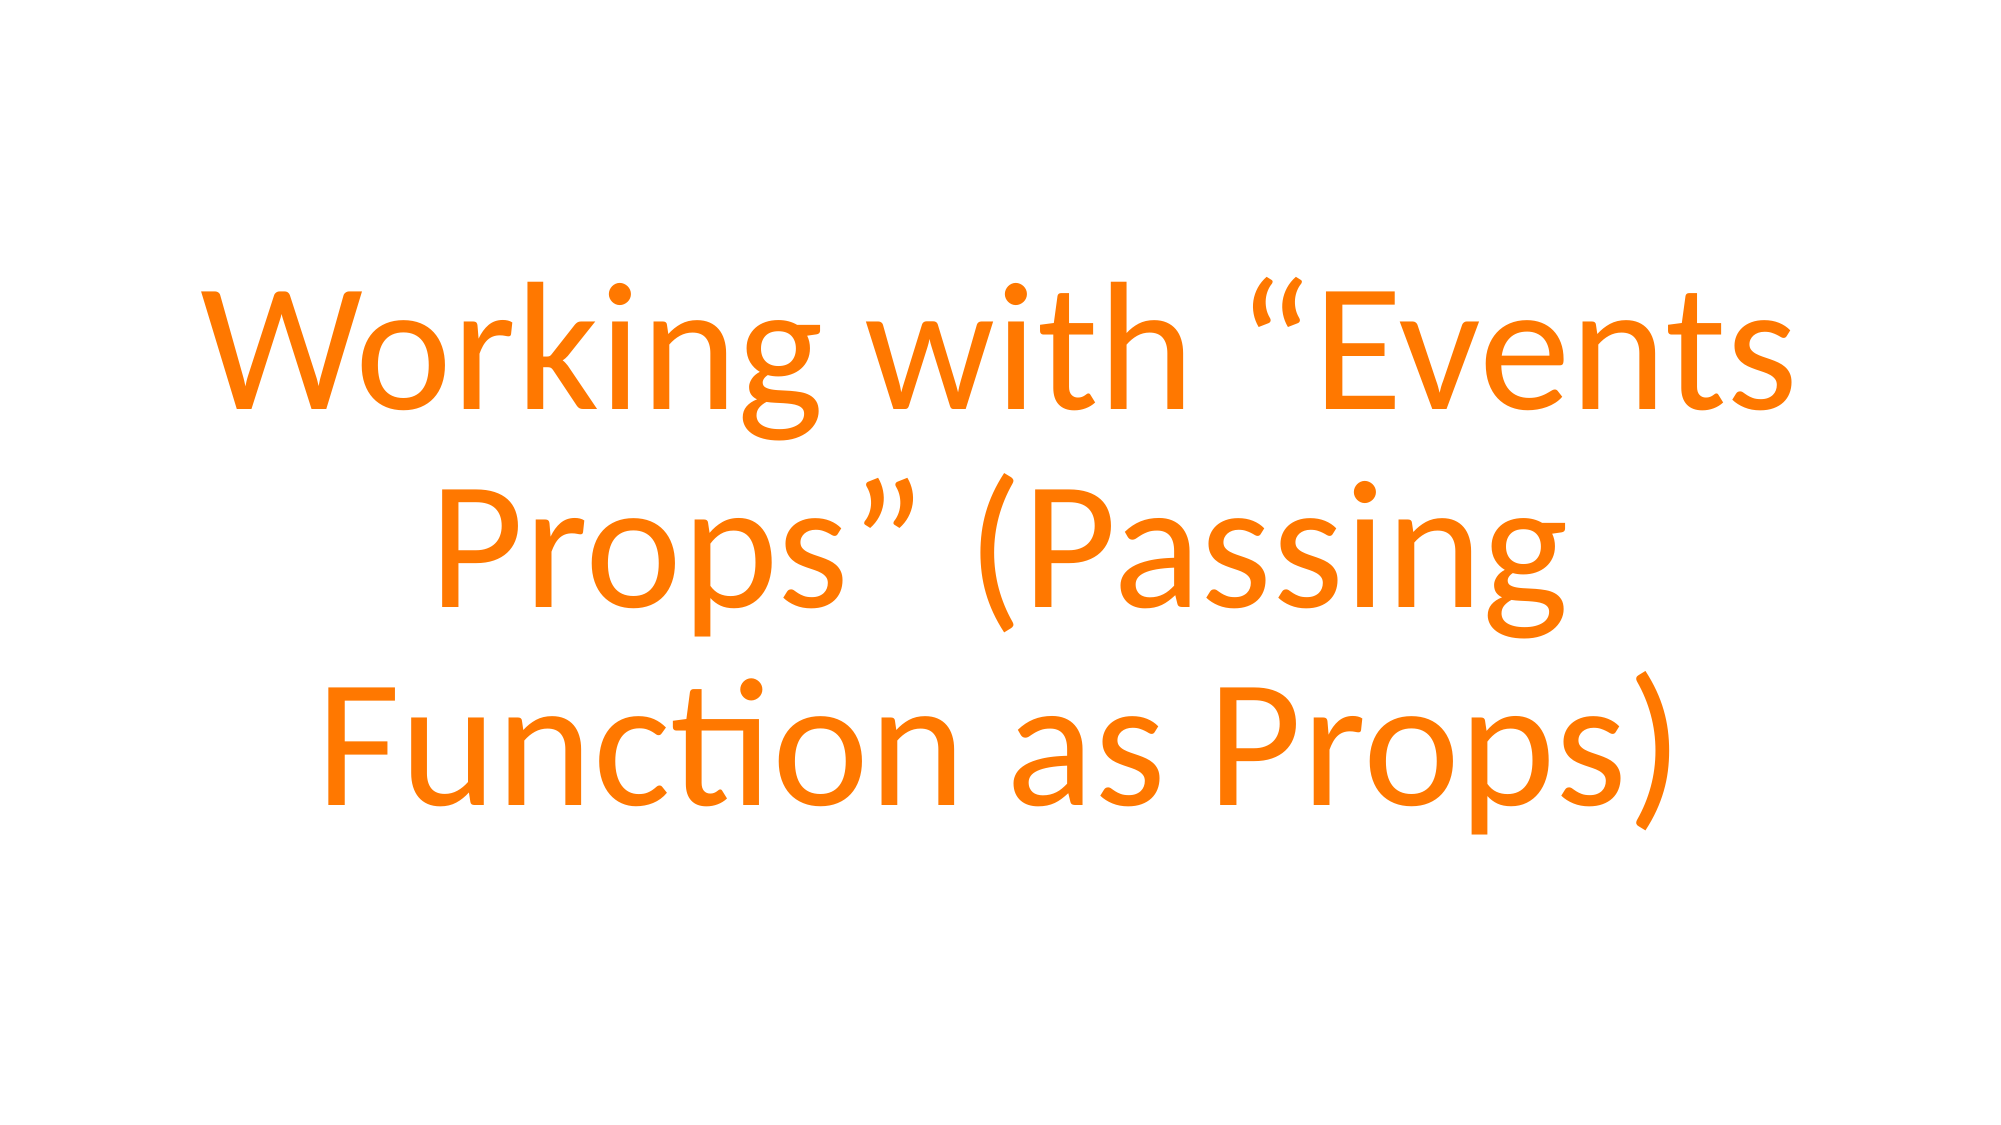

Working with “Events Props” (Passing Function as Props)